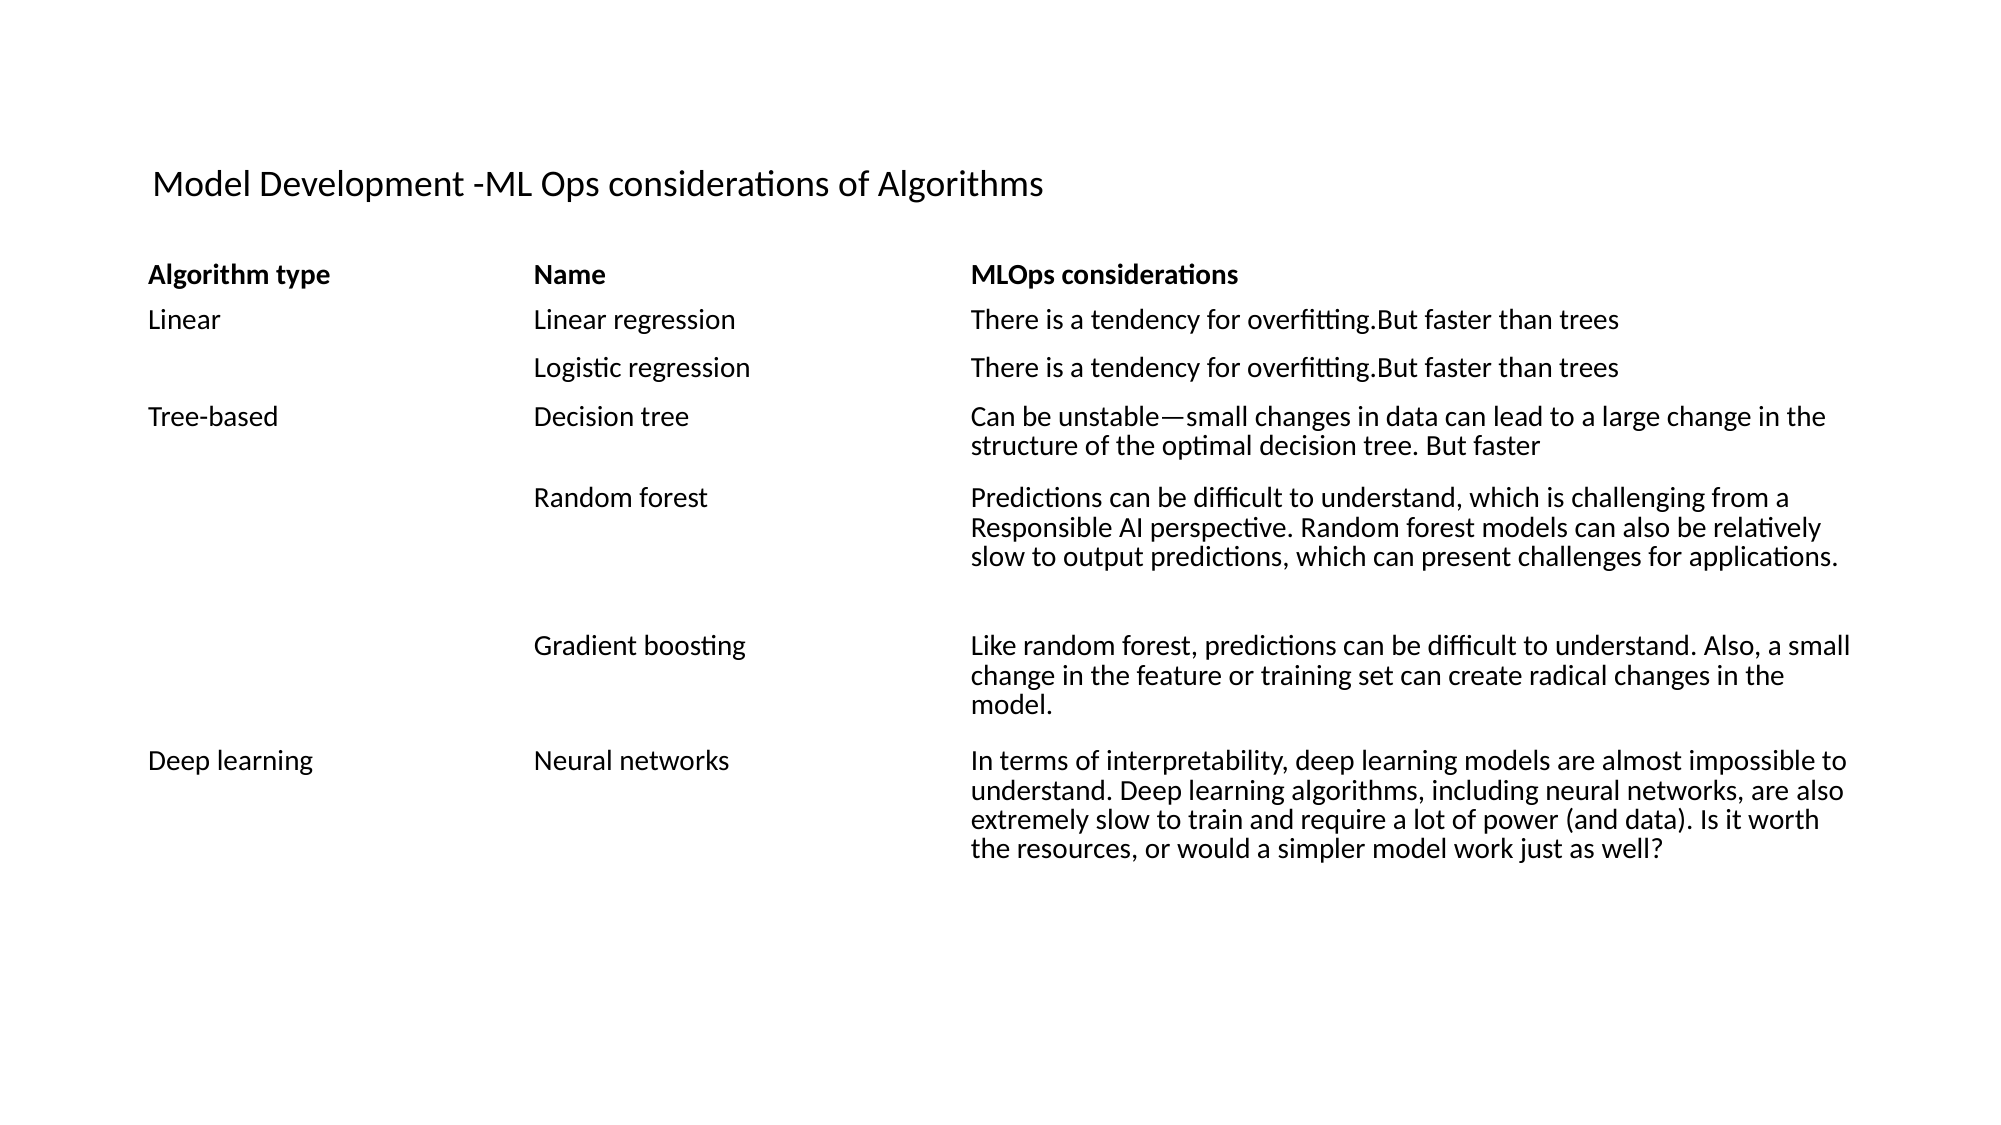

# Model Development -ML Ops considerations of Algorithms
| Algorithm type | Name | MLOps considerations |
| --- | --- | --- |
| Linear | Linear regression | There is a tendency for overfitting.But faster than trees |
|  | Logistic regression | There is a tendency for overfitting.But faster than trees |
| Tree-based | Decision tree | Can be unstable—small changes in data can lead to a large change in the structure of the optimal decision tree. But faster |
|  | Random forest | Predictions can be difficult to understand, which is challenging from a Responsible AI perspective. Random forest models can also be relatively slow to output predictions, which can present challenges for applications. |
|  | Gradient boosting | Like random forest, predictions can be difficult to understand. Also, a small change in the feature or training set can create radical changes in the model. |
| Deep learning | Neural networks | In terms of interpretability, deep learning models are almost impossible to understand. Deep learning algorithms, including neural networks, are also extremely slow to train and require a lot of power (and data). Is it worth the resources, or would a simpler model work just as well? |